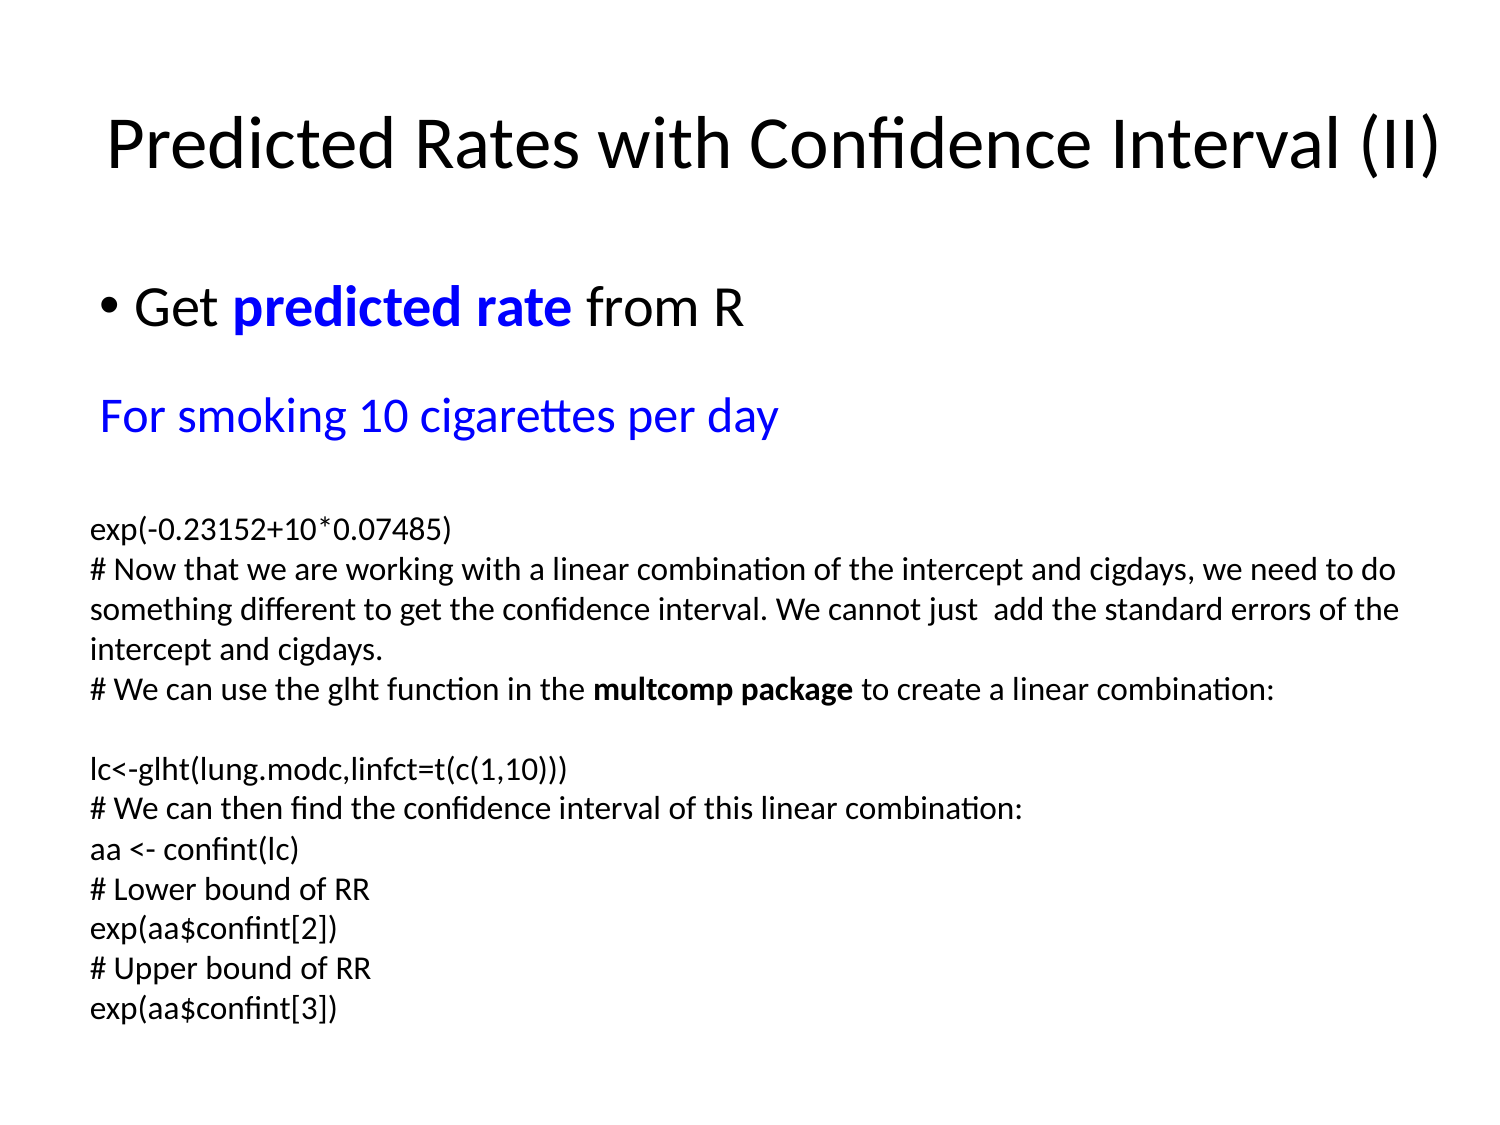

# Predicted Rates with Confidence Interval (II)
Get predicted rate from R

For smoking 10 cigarettes per day
exp(-0.23152+10*0.07485)
# Now that we are working with a linear combination of the intercept and cigdays, we need to do something different to get the confidence interval. We cannot just  add the standard errors of the intercept and cigdays.
# We can use the glht function in the multcomp package to create a linear combination:

lc<-glht(lung.modc,linfct=t(c(1,10)))
# We can then find the confidence interval of this linear combination:
aa <- confint(lc)
# Lower bound of RR
exp(aa$confint[2])
# Upper bound of RR
exp(aa$confint[3])